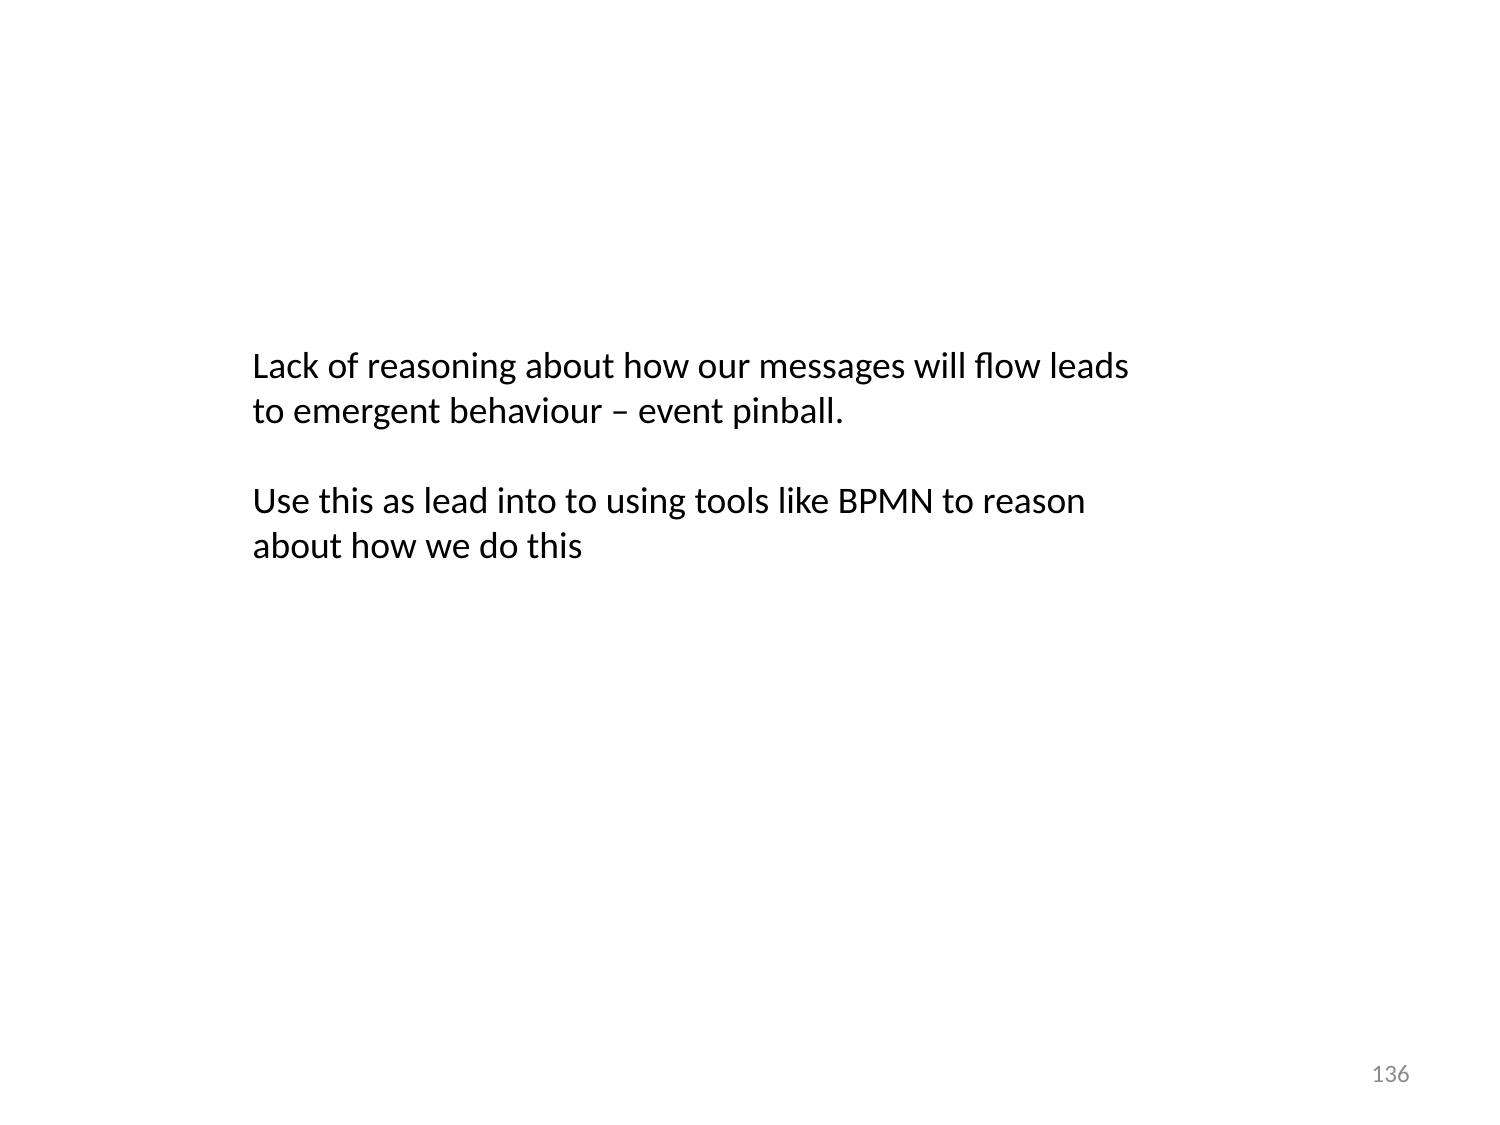

Lack of reasoning about how our messages will flow leads to emergent behaviour – event pinball.

Use this as lead into to using tools like BPMN to reason about how we do this
136